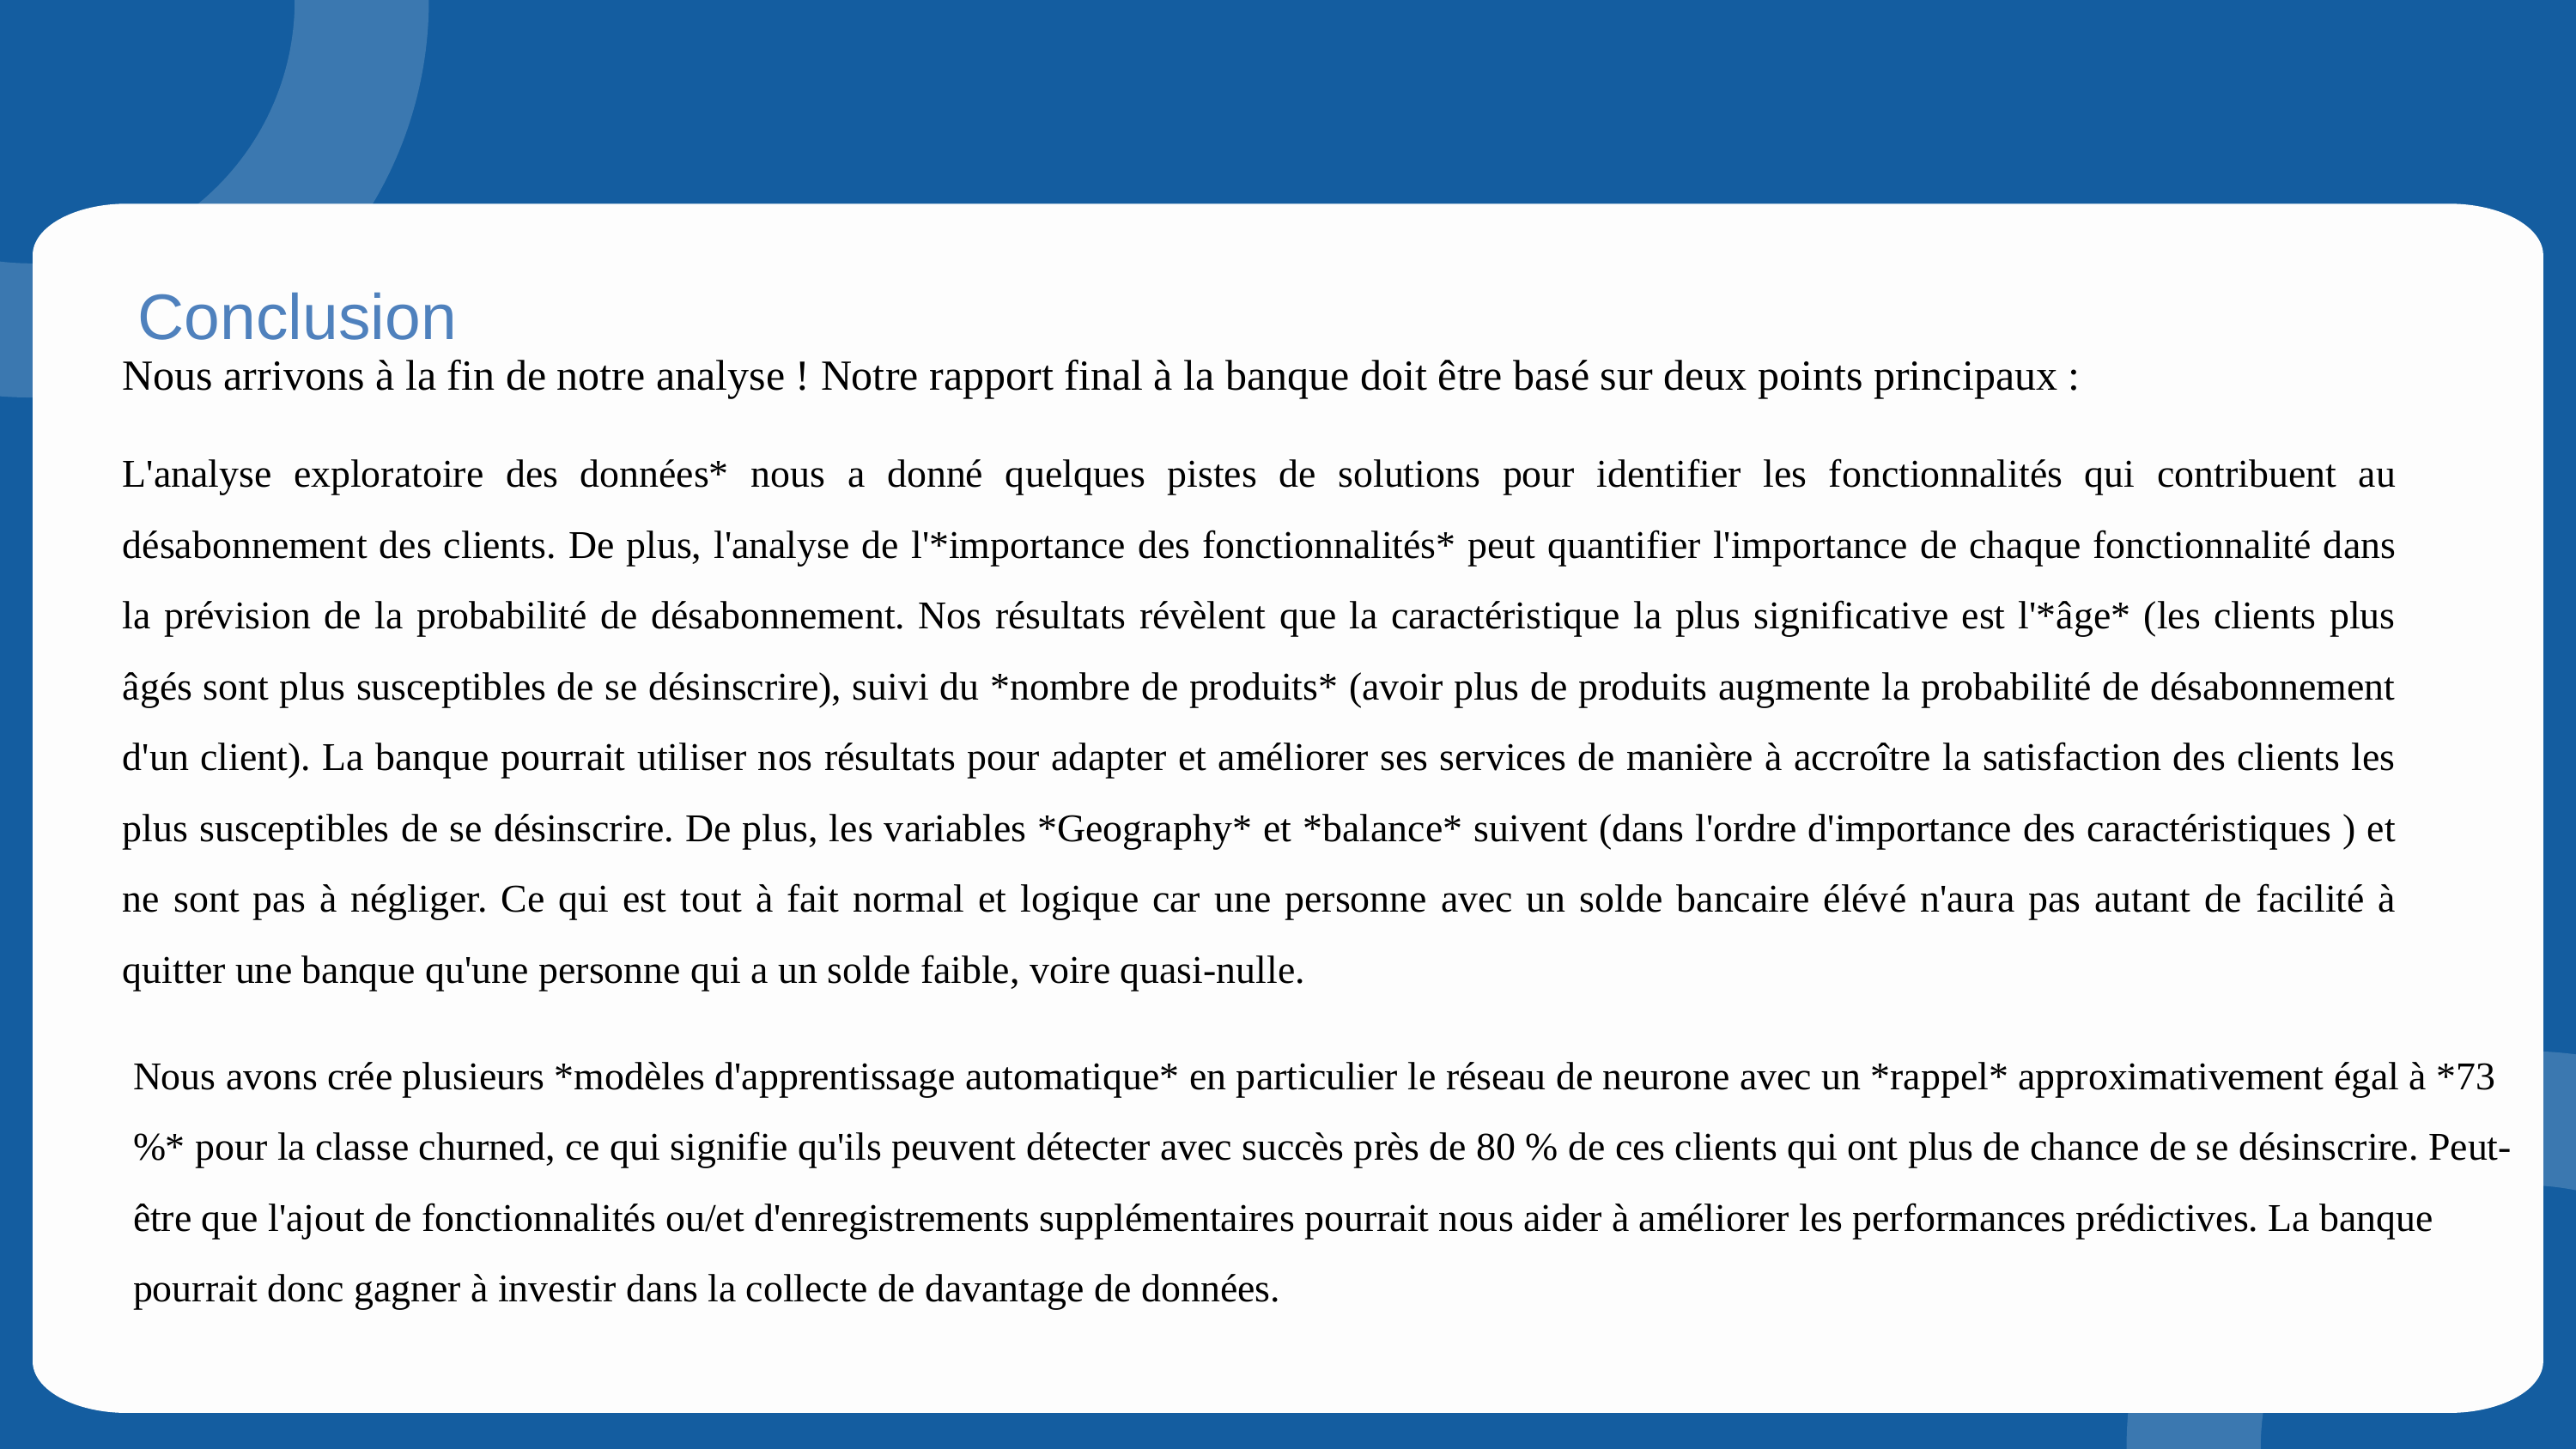

Conclusion
Nous arrivons à la fin de notre analyse ! Notre rapport final à la banque doit être basé sur deux points principaux :
L'analyse exploratoire des données* nous a donné quelques pistes de solutions pour identifier les fonctionnalités qui contribuent au désabonnement des clients. De plus, l'analyse de l'*importance des fonctionnalités* peut quantifier l'importance de chaque fonctionnalité dans la prévision de la probabilité de désabonnement. Nos résultats révèlent que la caractéristique la plus significative est l'*âge* (les clients plus âgés sont plus susceptibles de se désinscrire), suivi du *nombre de produits* (avoir plus de produits augmente la probabilité de désabonnement d'un client). La banque pourrait utiliser nos résultats pour adapter et améliorer ses services de manière à accroître la satisfaction des clients les plus susceptibles de se désinscrire. De plus, les variables *Geography* et *balance* suivent (dans l'ordre d'importance des caractéristiques ) et ne sont pas à négliger. Ce qui est tout à fait normal et logique car une personne avec un solde bancaire élévé n'aura pas autant de facilité à quitter une banque qu'une personne qui a un solde faible, voire quasi-nulle.
Nous avons crée plusieurs *modèles d'apprentissage automatique* en particulier le réseau de neurone avec un *rappel* approximativement égal à *73 %* pour la classe churned, ce qui signifie qu'ils peuvent détecter avec succès près de 80 % de ces clients qui ont plus de chance de se désinscrire. Peut-être que l'ajout de fonctionnalités ou/et d'enregistrements supplémentaires pourrait nous aider à améliorer les performances prédictives. La banque pourrait donc gagner à investir dans la collecte de davantage de données.